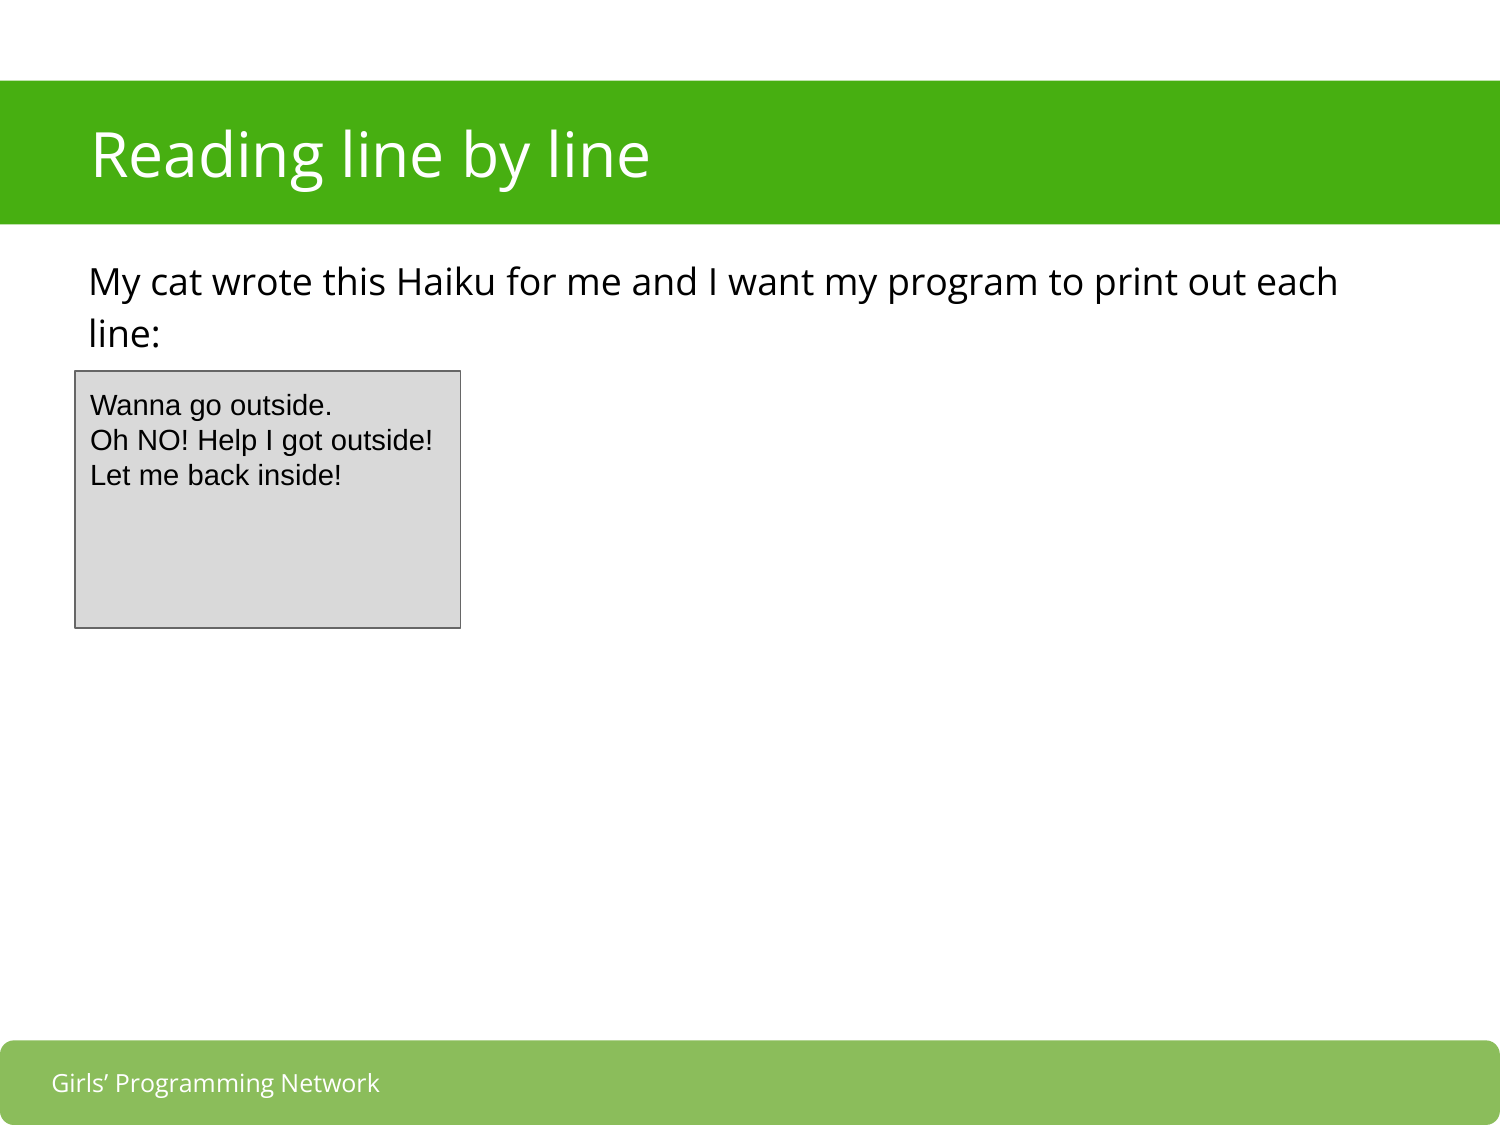

# Reading line by line
My cat wrote this Haiku for me and I want my program to print out each line:
Wanna go outside.
Oh NO! Help I got outside!
Let me back inside!